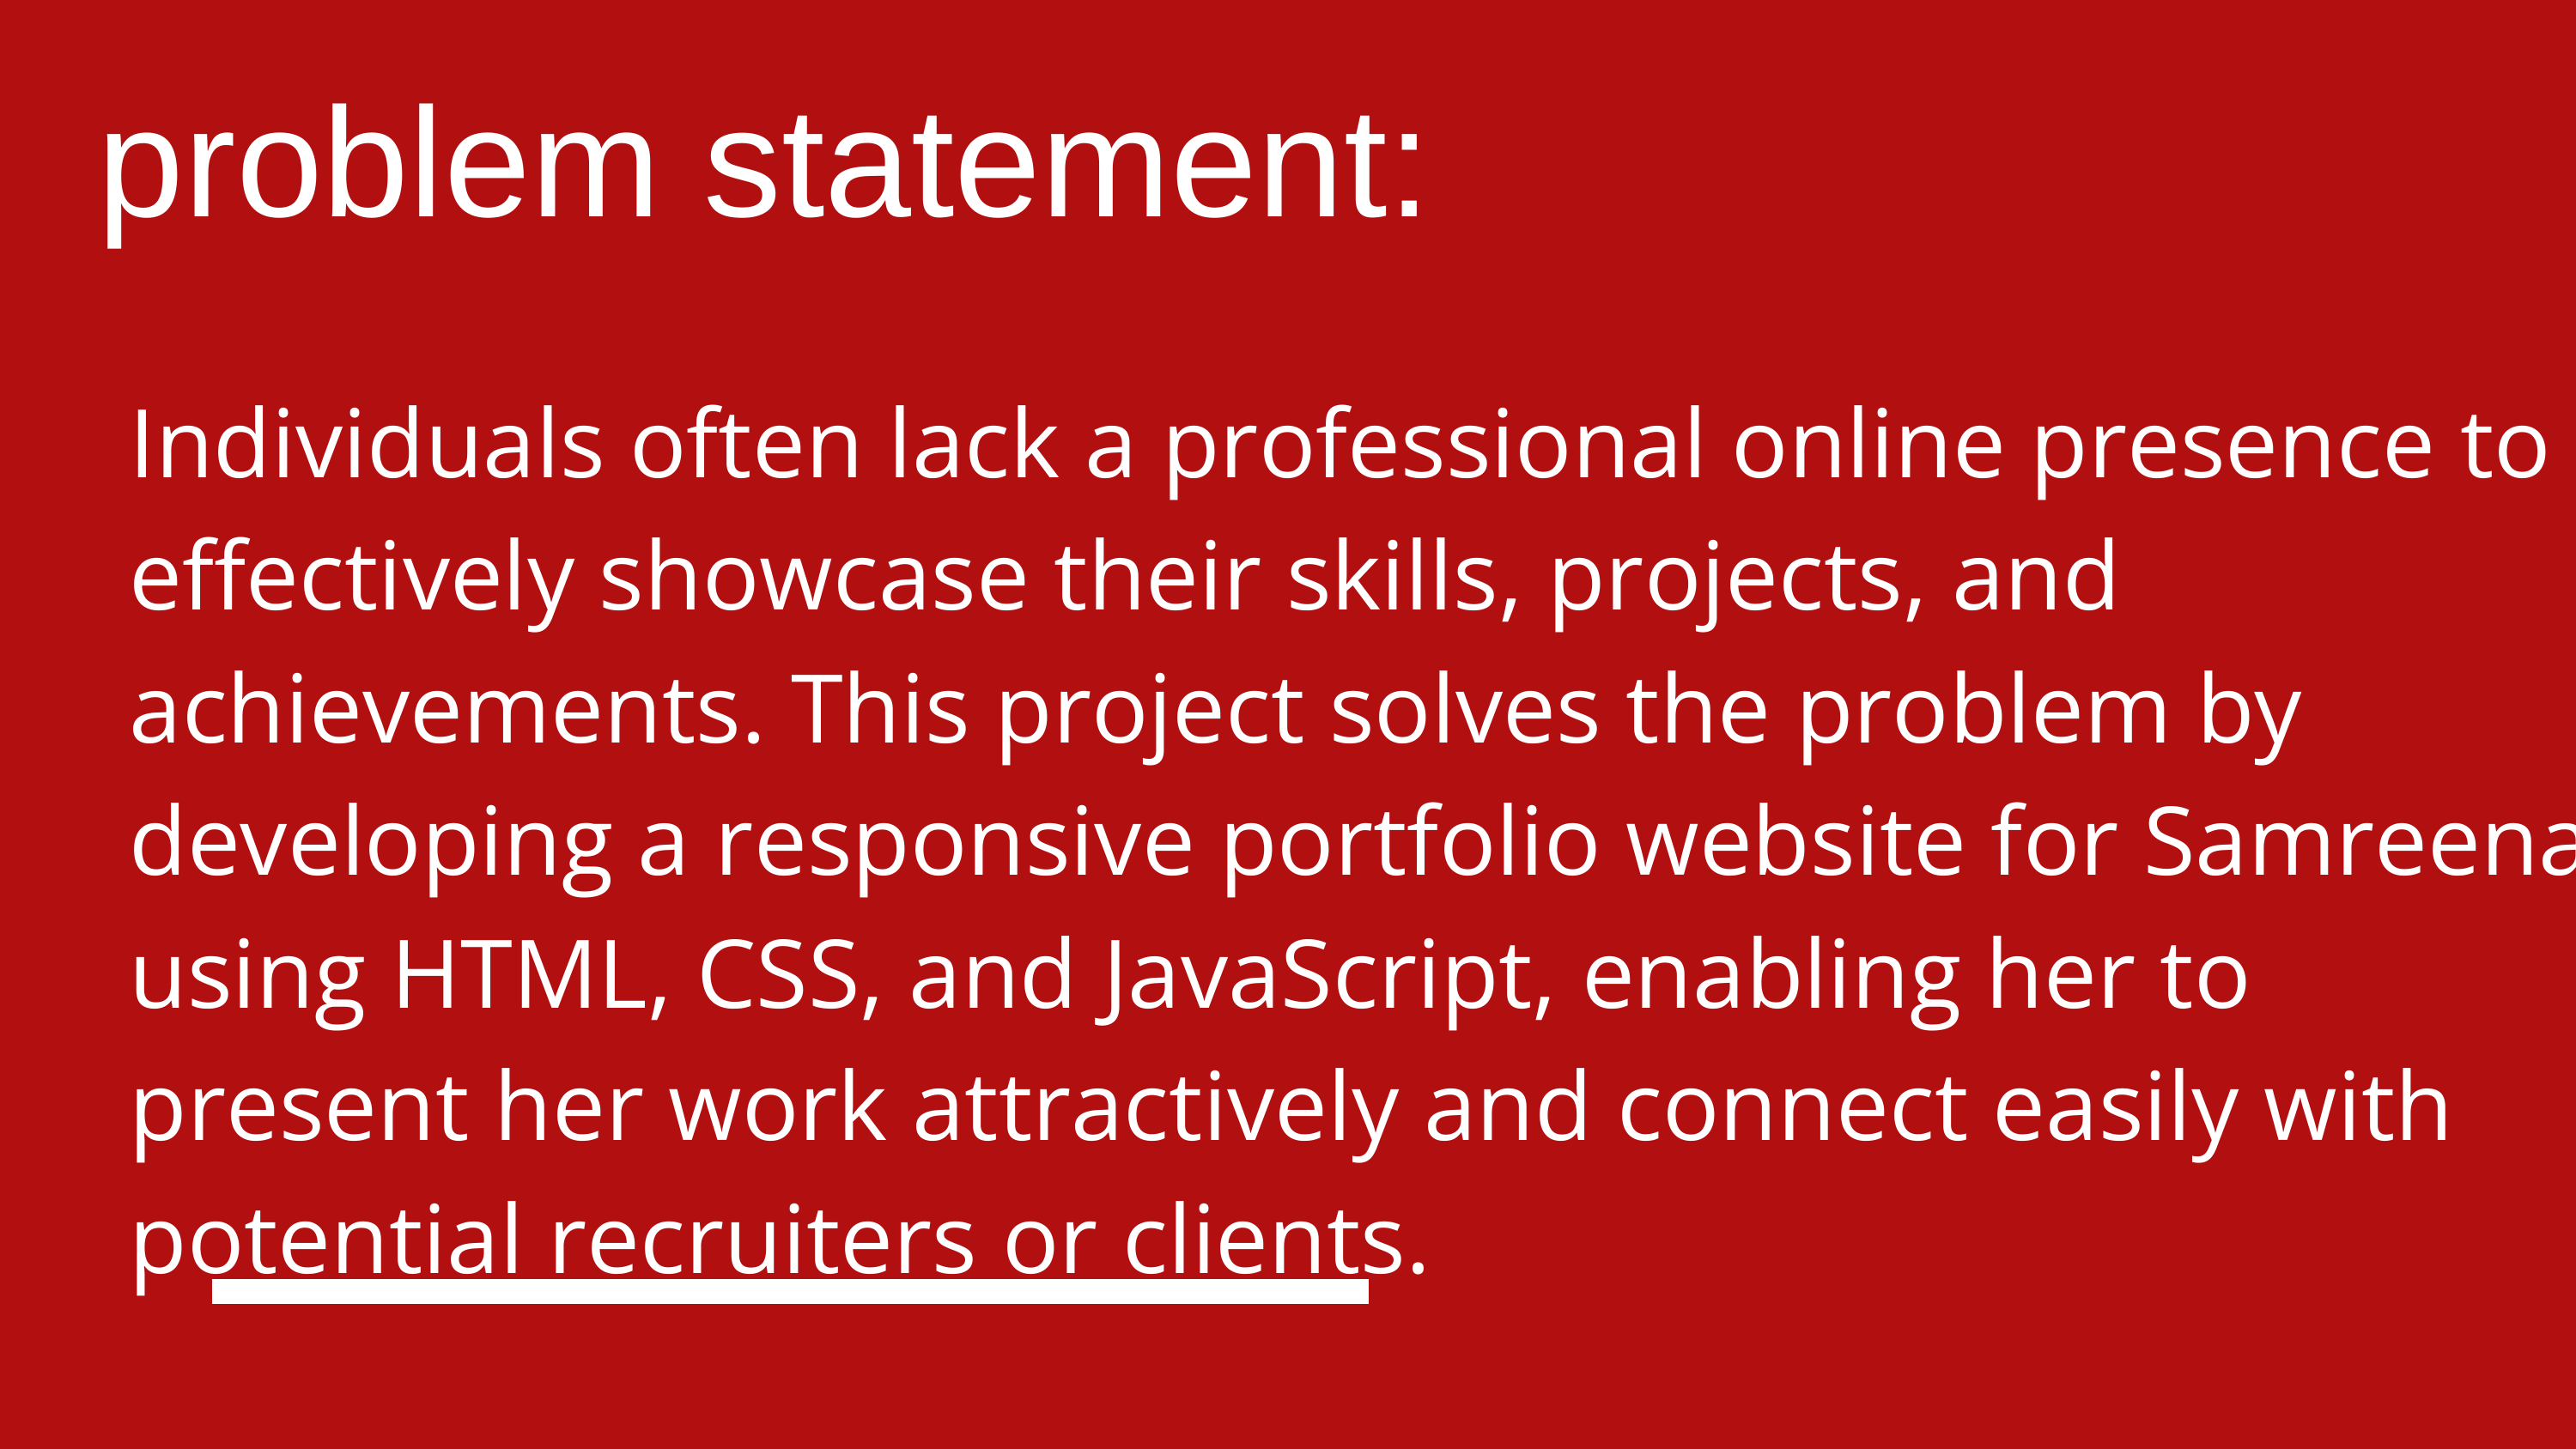

problem statement:
Individuals often lack a professional online presence to effectively showcase their skills, projects, and achievements. This project solves the problem by developing a responsive portfolio website for Samreena using HTML, CSS, and JavaScript, enabling her to present her work attractively and connect easily with potential recruiters or clients.